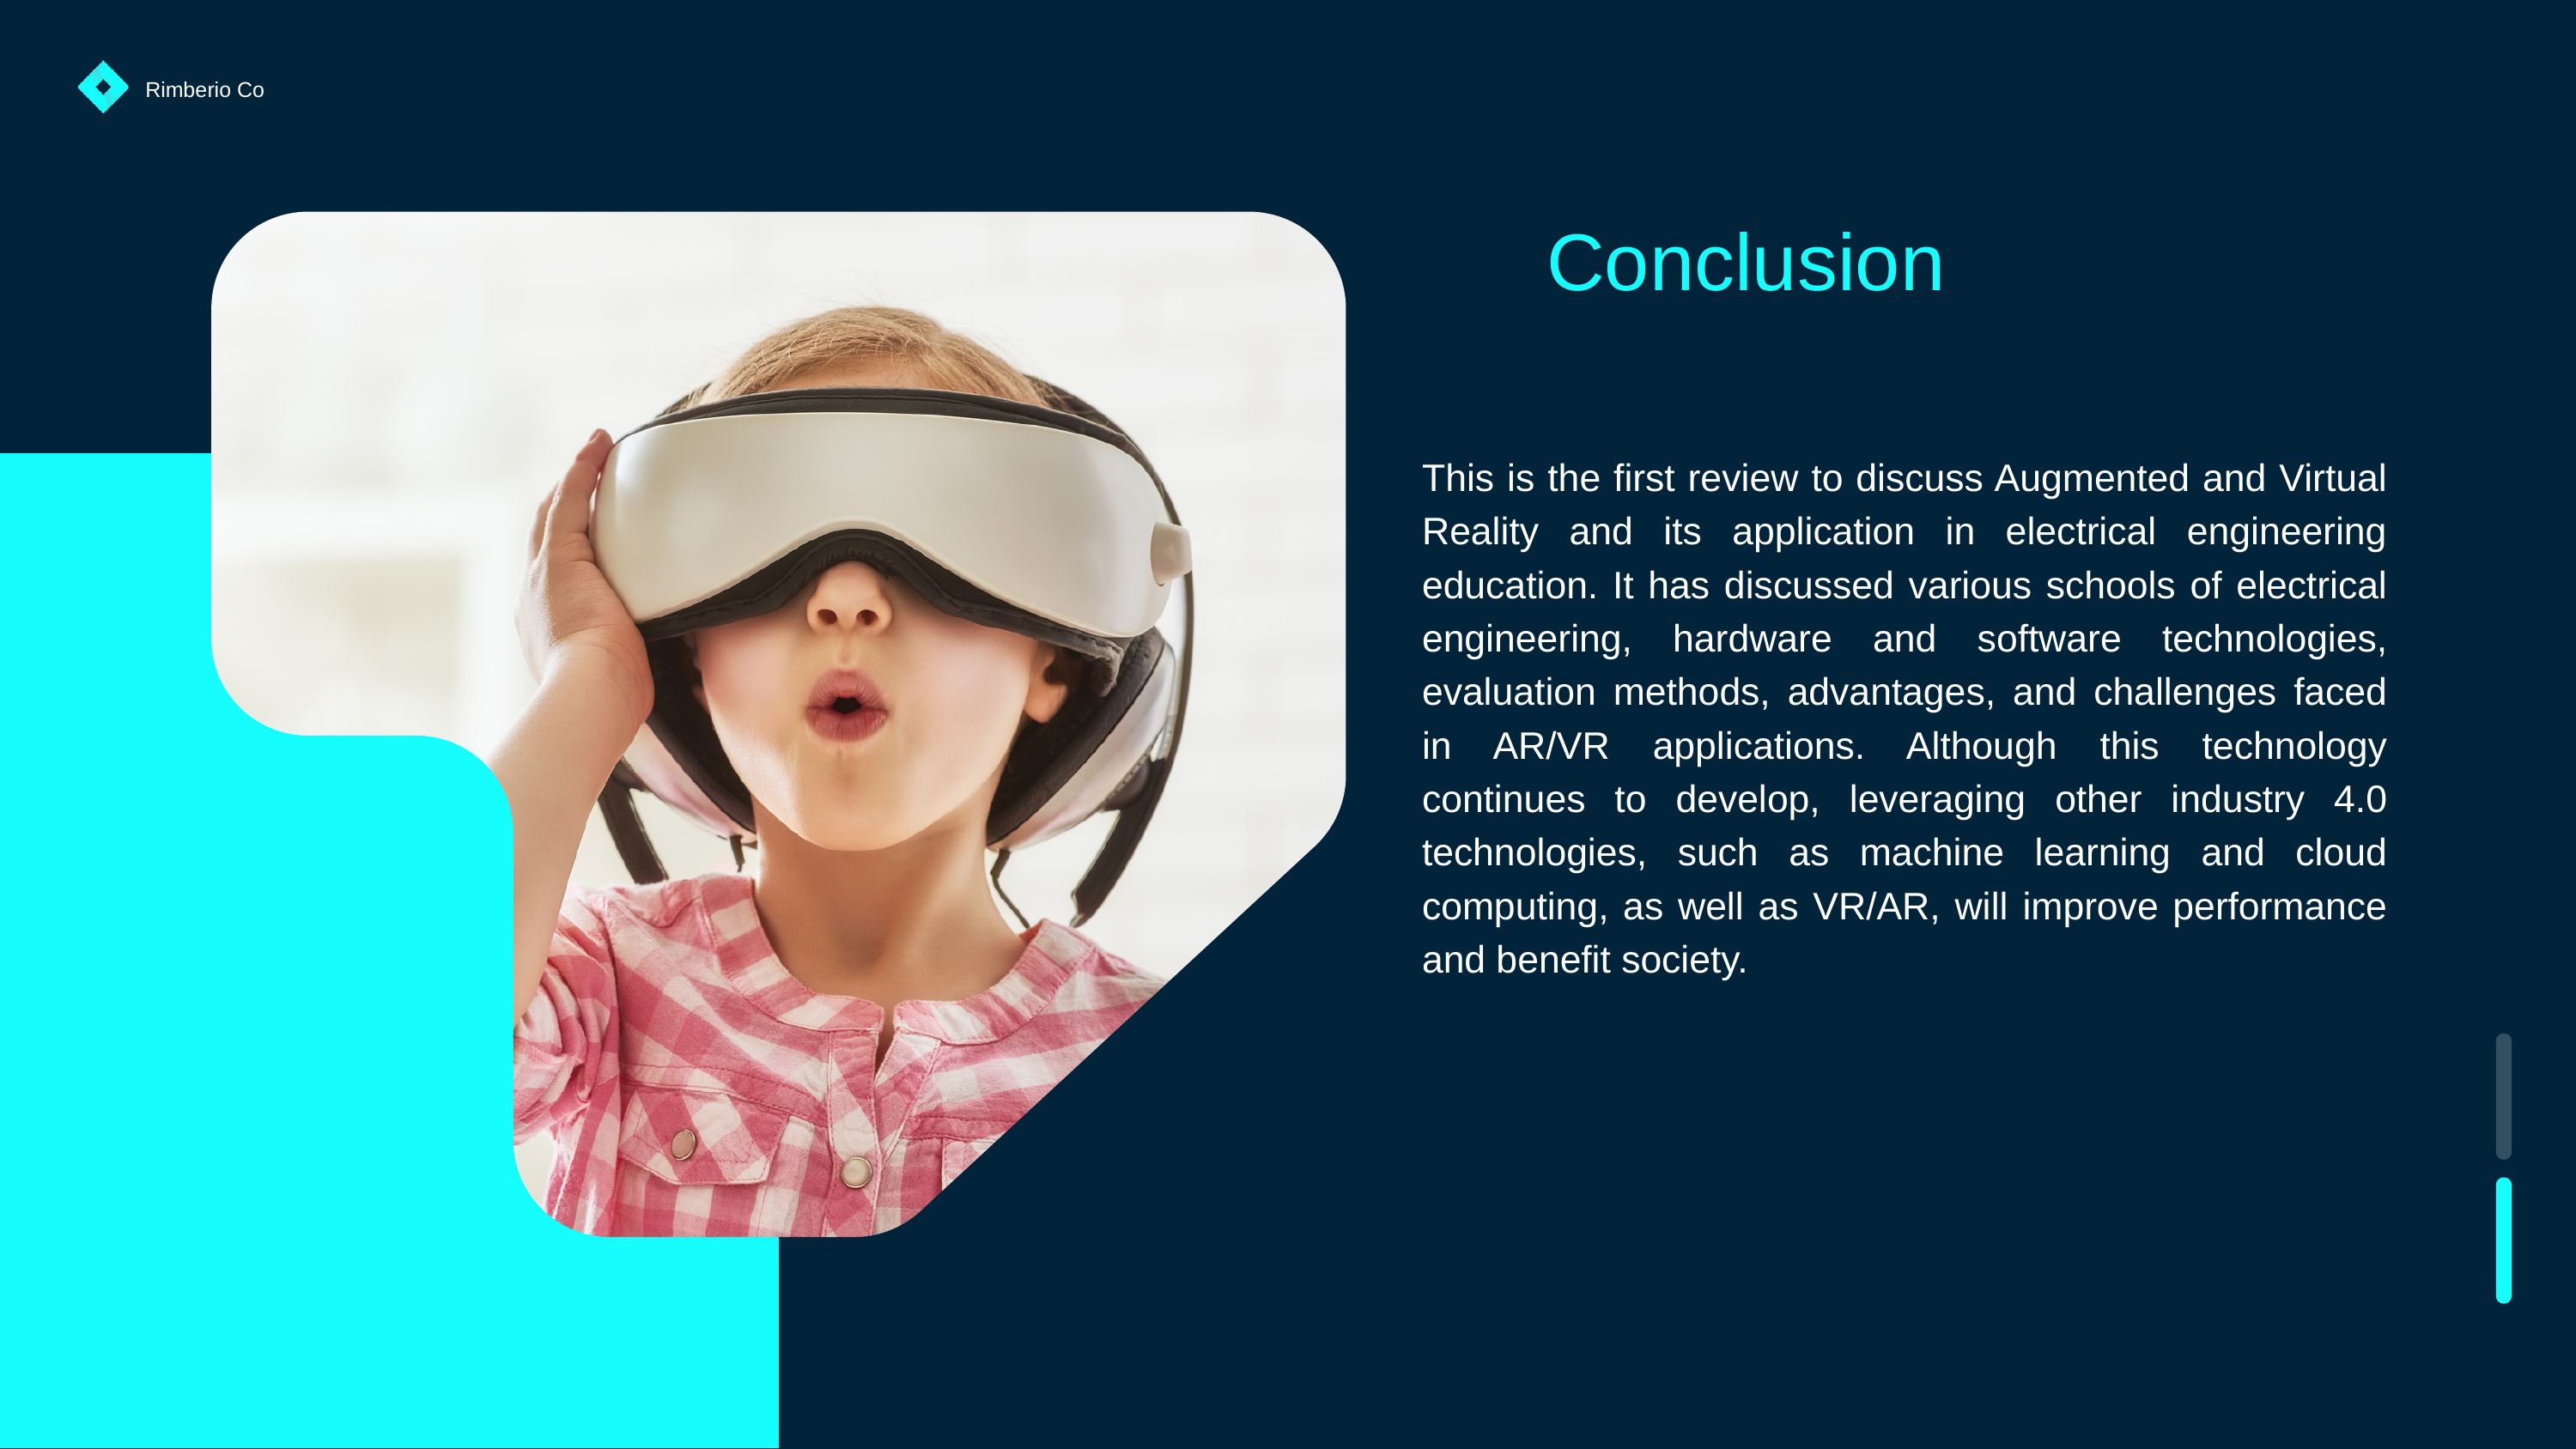

Rimberio Co
Conclusion

This is the first review to discuss Augmented and Virtual Reality and its application in electrical engineering education. It has discussed various schools of electrical engineering, hardware and software technologies, evaluation methods, advantages, and challenges faced in AR/VR applications. Although this technology continues to develop, leveraging other industry 4.0 technologies, such as machine learning and cloud computing, as well as VR/AR, will improve performance and benefit society.